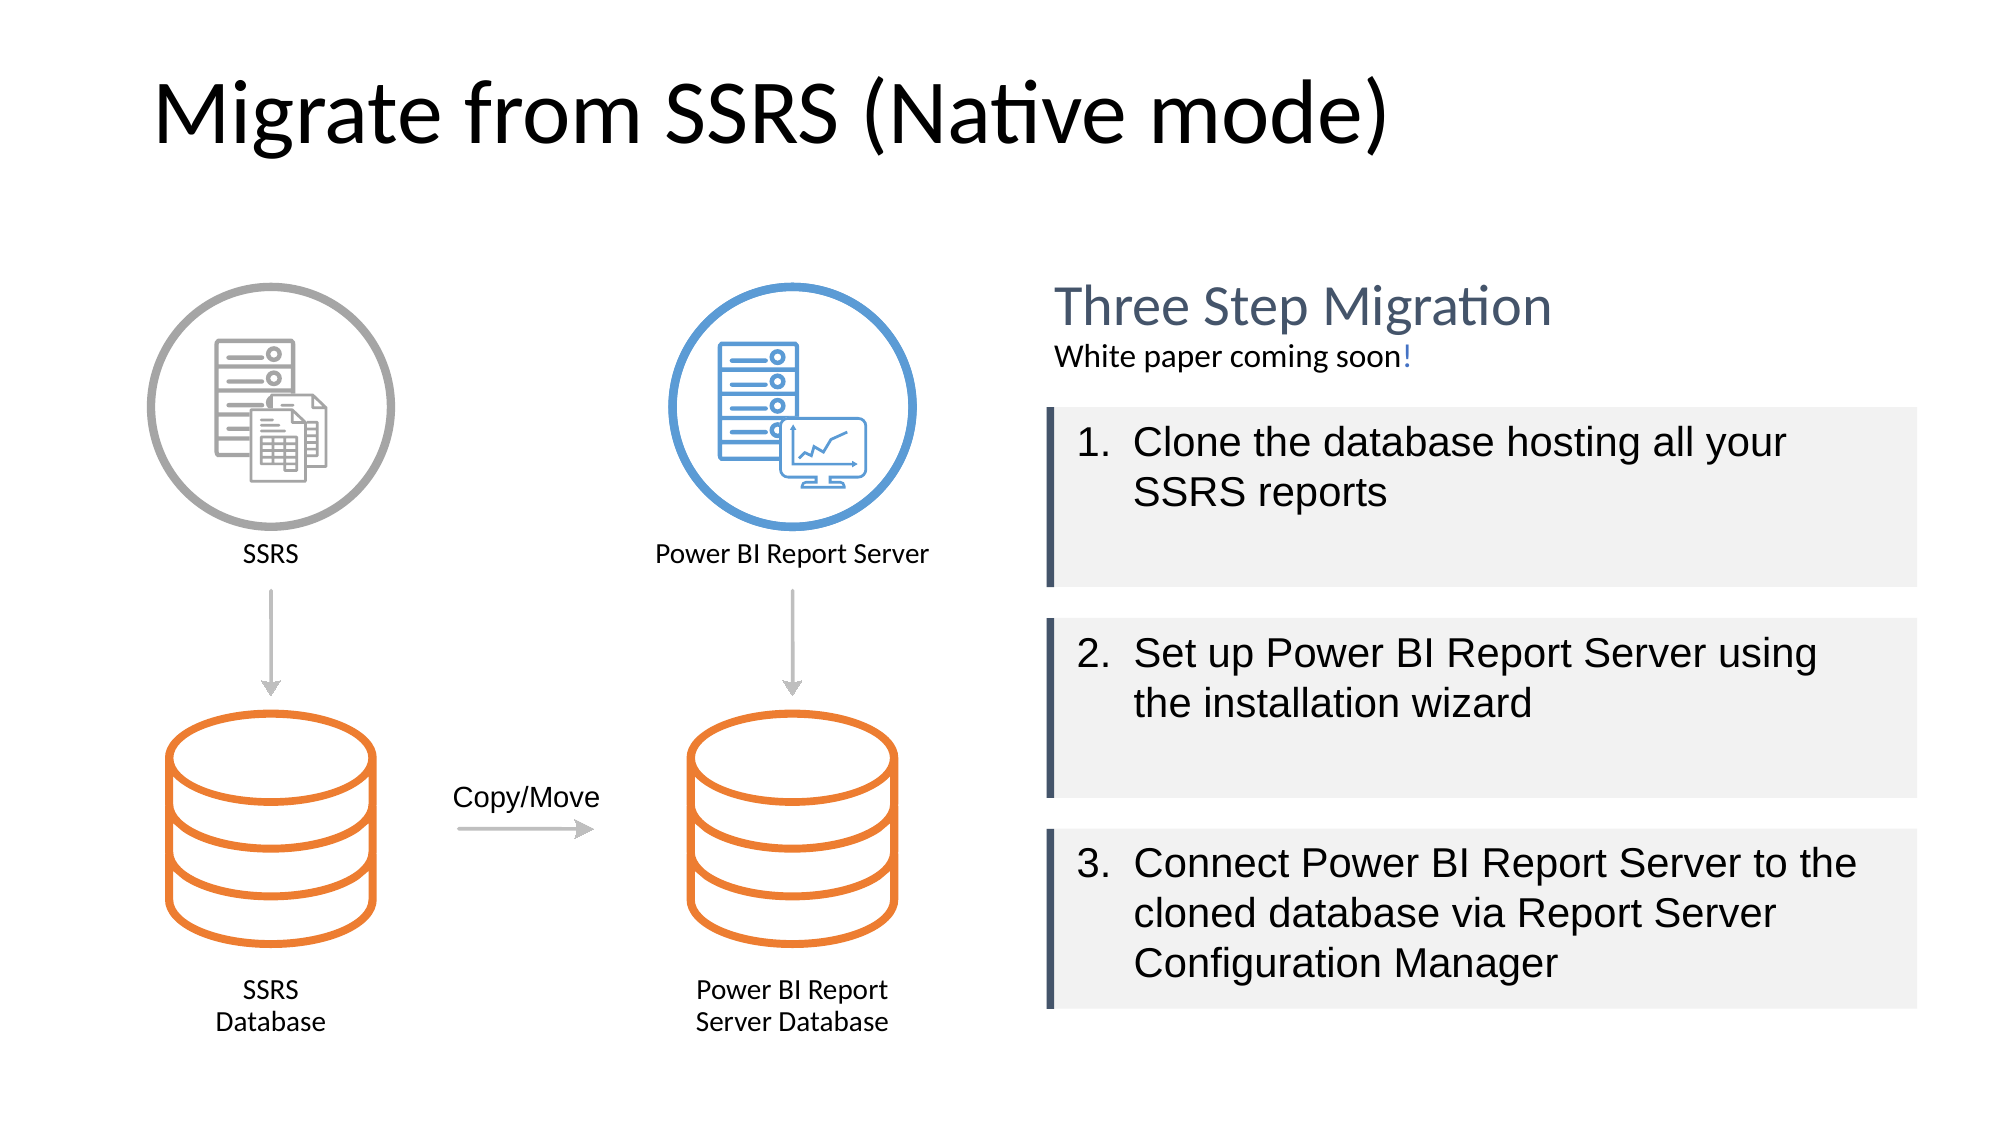

# Migrate from SSRS (Native mode)
Three Step Migration
White paper coming soon!

Clone the database hosting all your SSRS reports

SSRS
Power BI Report Server
Set up Power BI Report Server using
the installation wizard

Copy/Move

Connect Power BI Report Server to the cloned database via Report Server Configuration Manager

SSRS Database
Power BI Report Server Database